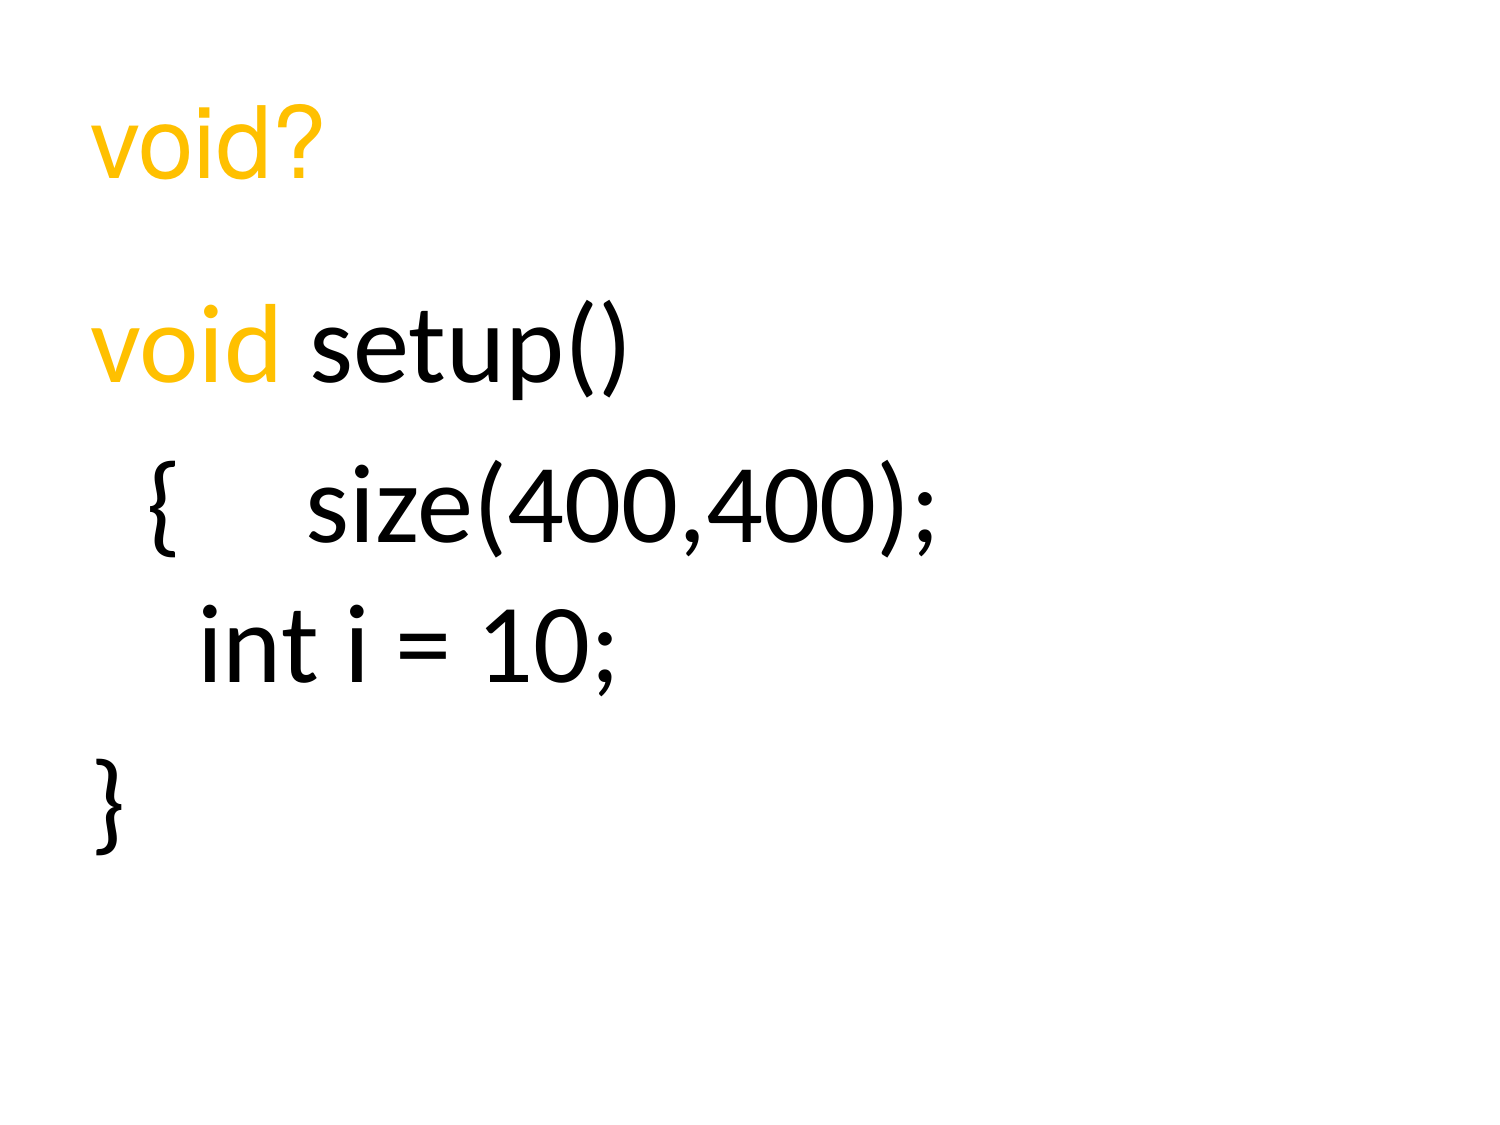

# void?
void setup(){    size(400,400);
  int i = 10;
}